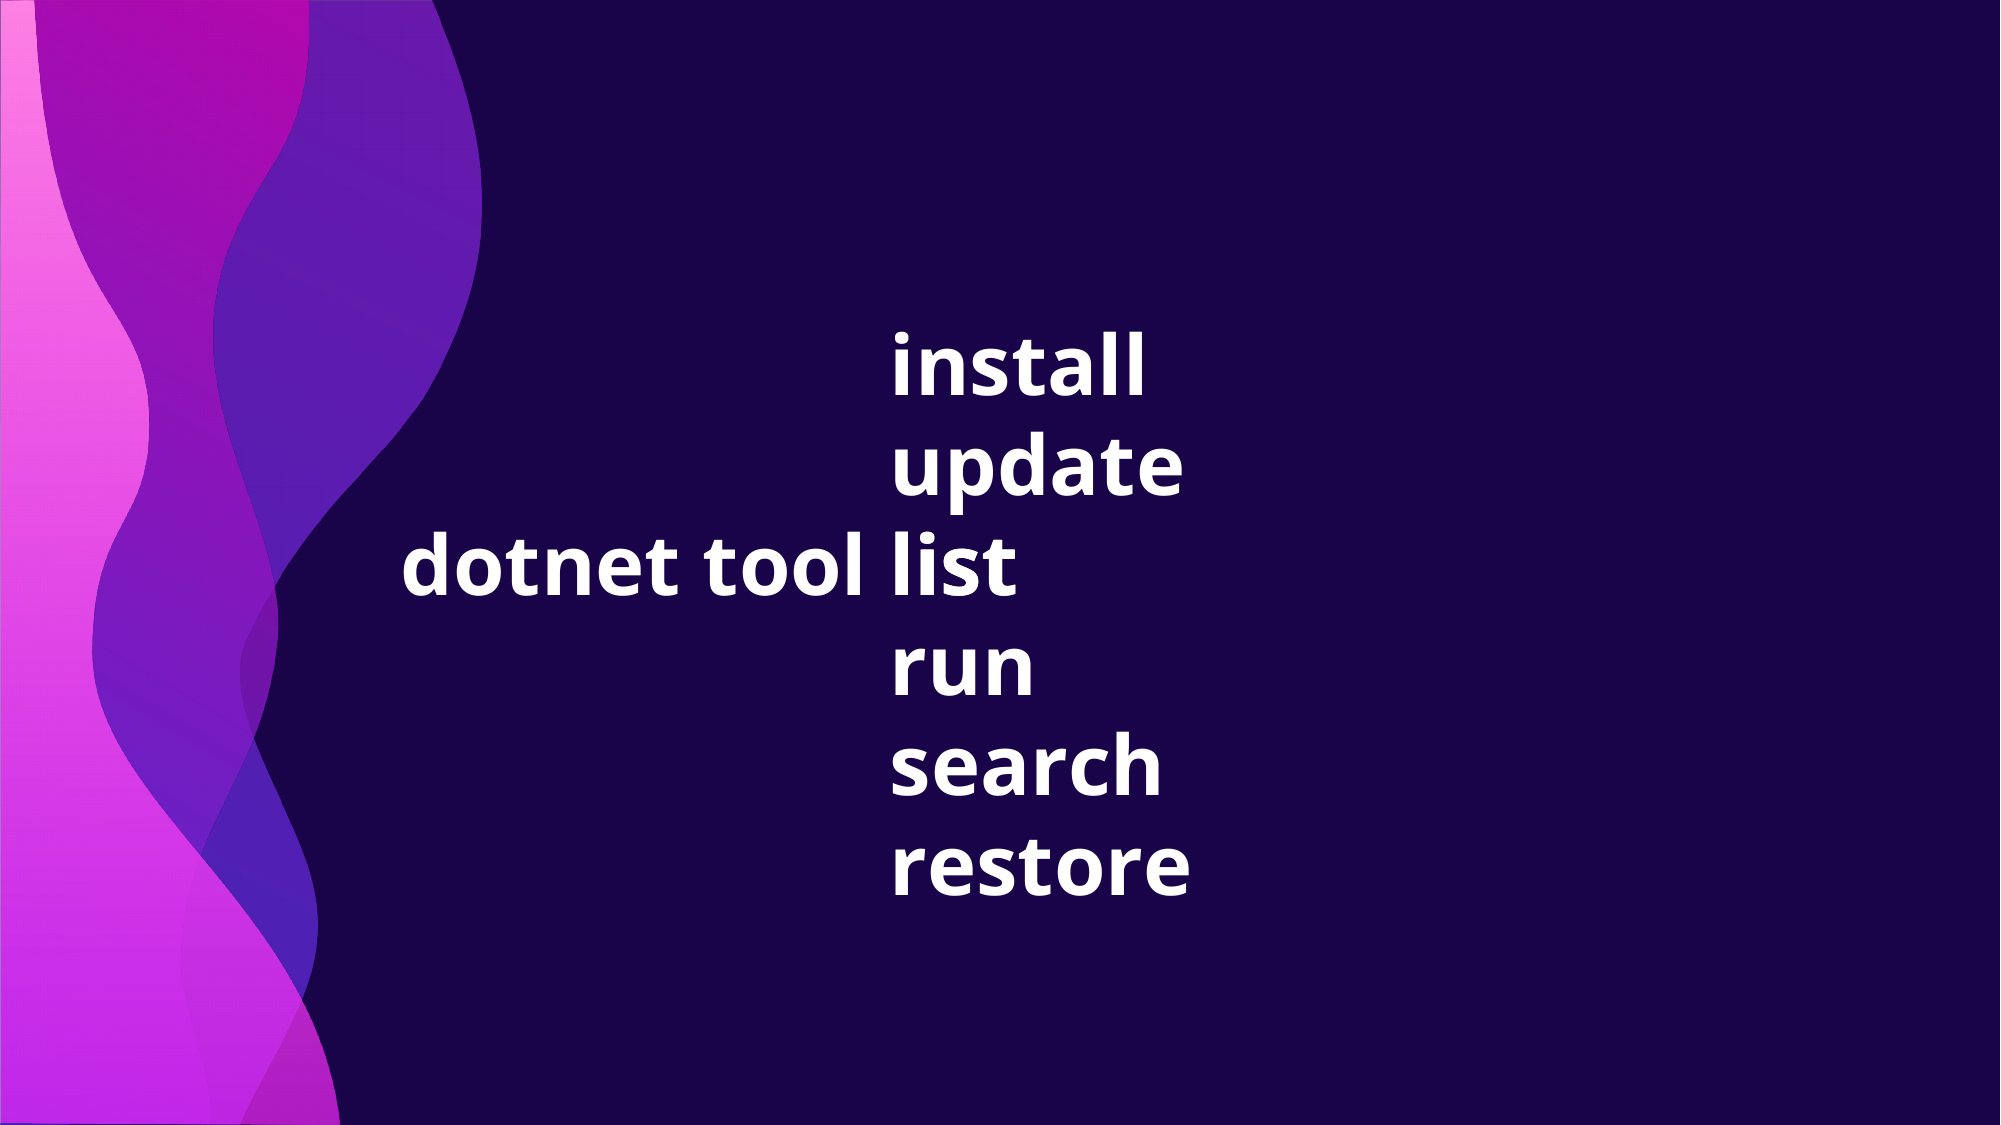

install
update
list
run
search
restore
# dotnet tool list